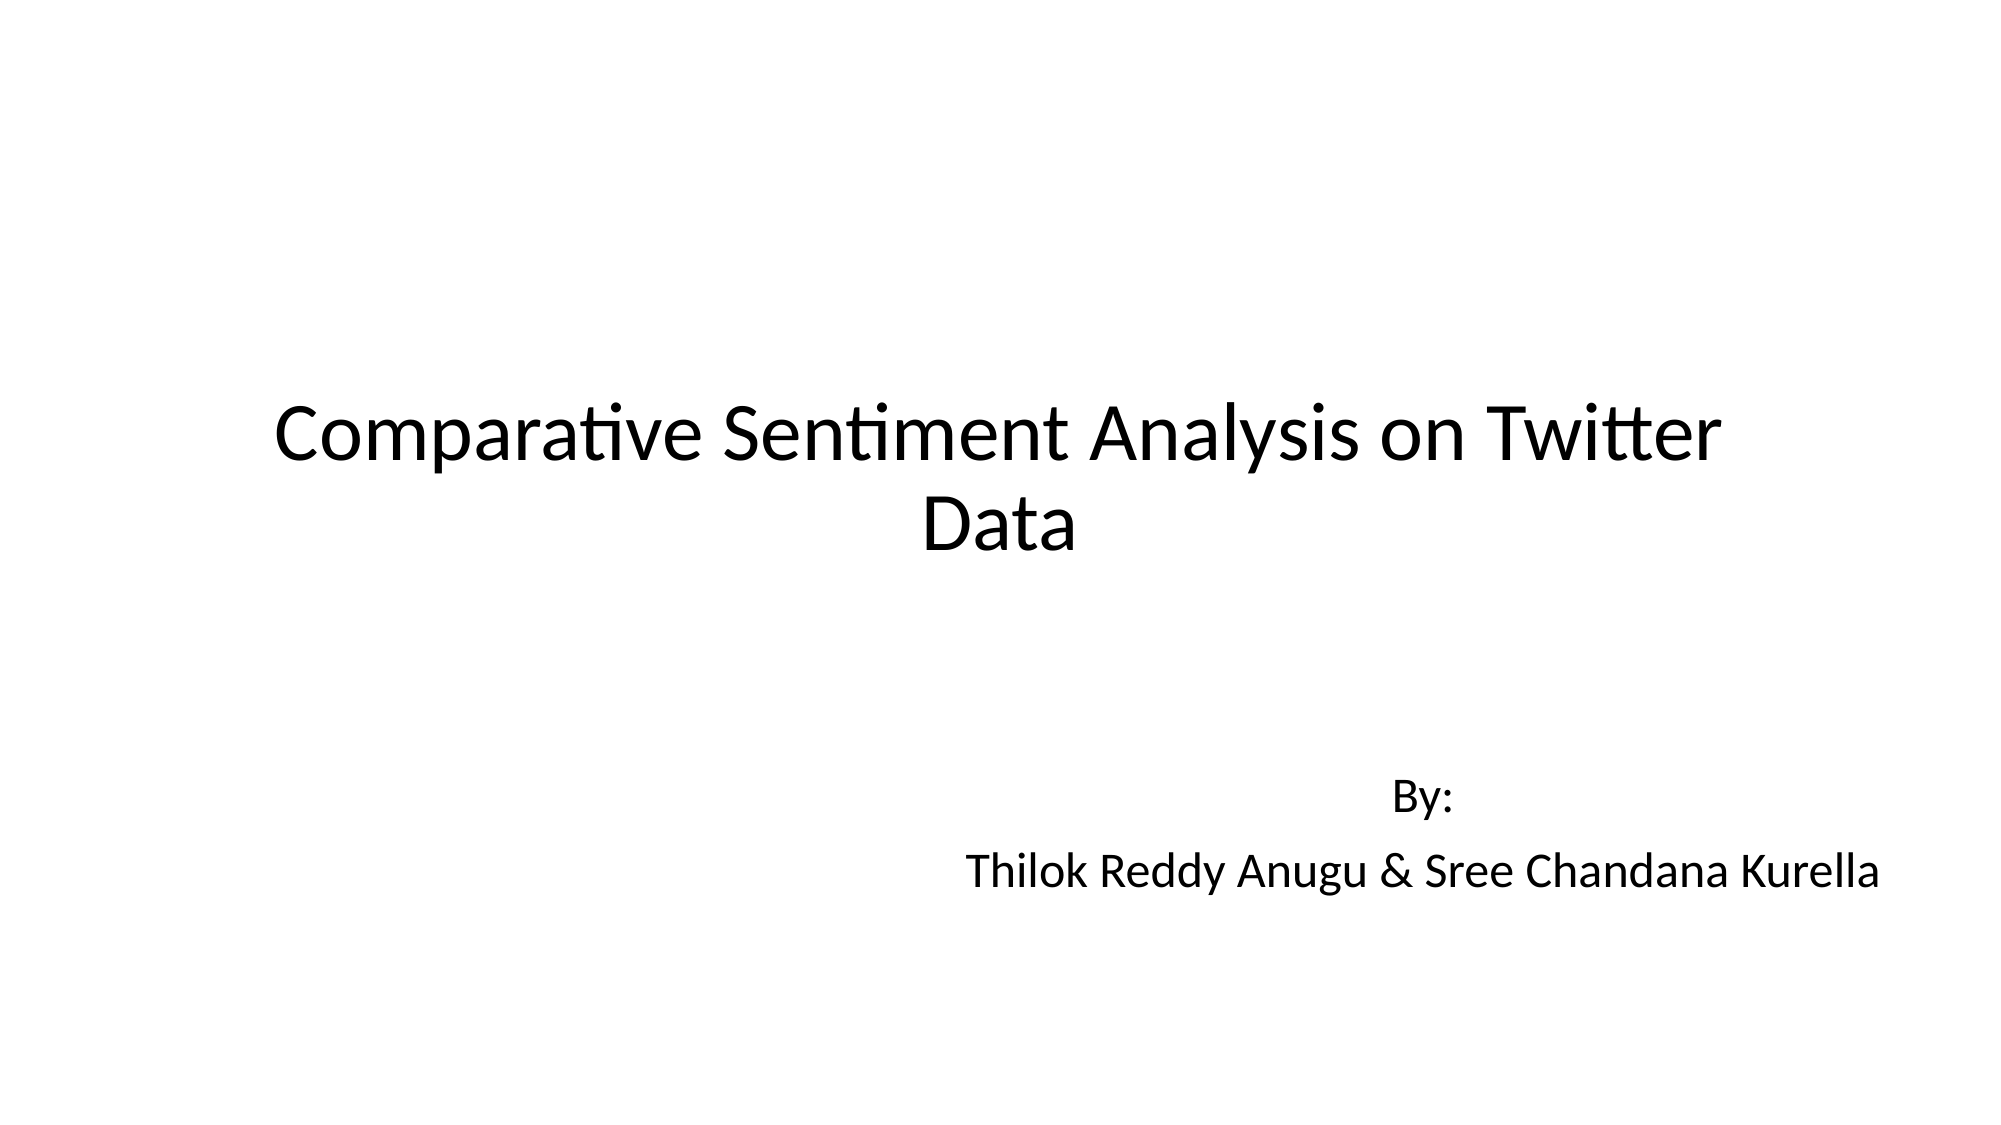

# Comparative Sentiment Analysis on Twitter Data
By:
Thilok Reddy Anugu & Sree Chandana Kurella